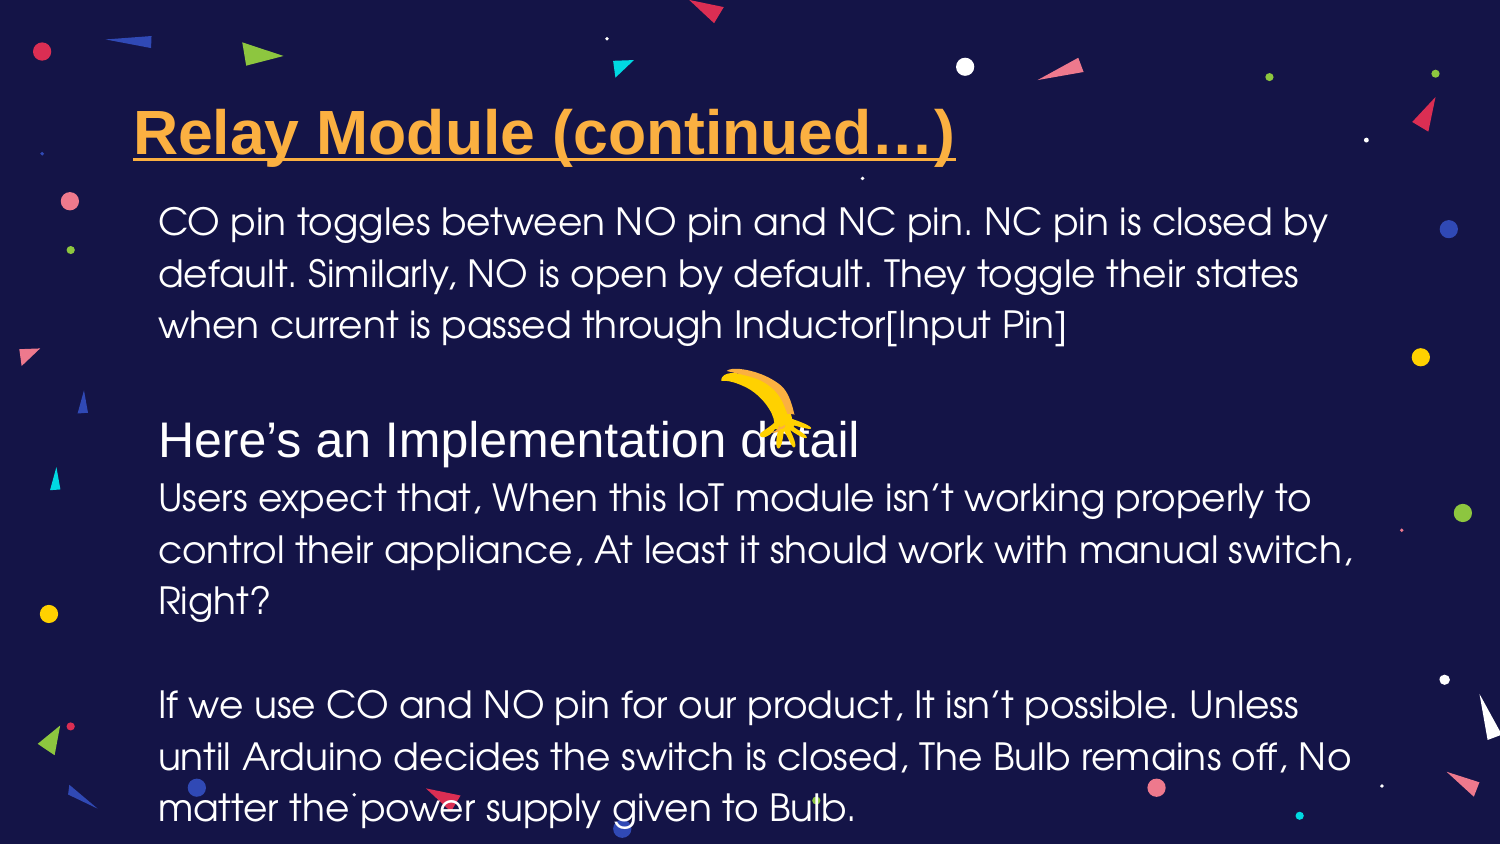

# Relay Module (continued…)
CO pin toggles between NO pin and NC pin. NC pin is closed by default. Similarly, NO is open by default. They toggle their states when current is passed through Inductor[Input Pin]

Here’s an Implementation detail
Users expect that, When this IoT module isn’t working properly to control their appliance, At least it should work with manual switch, Right?

If we use CO and NO pin for our product, It isn’t possible. Unless until Arduino decides the switch is closed, The Bulb remains off, No matter the power supply given to Bulb.